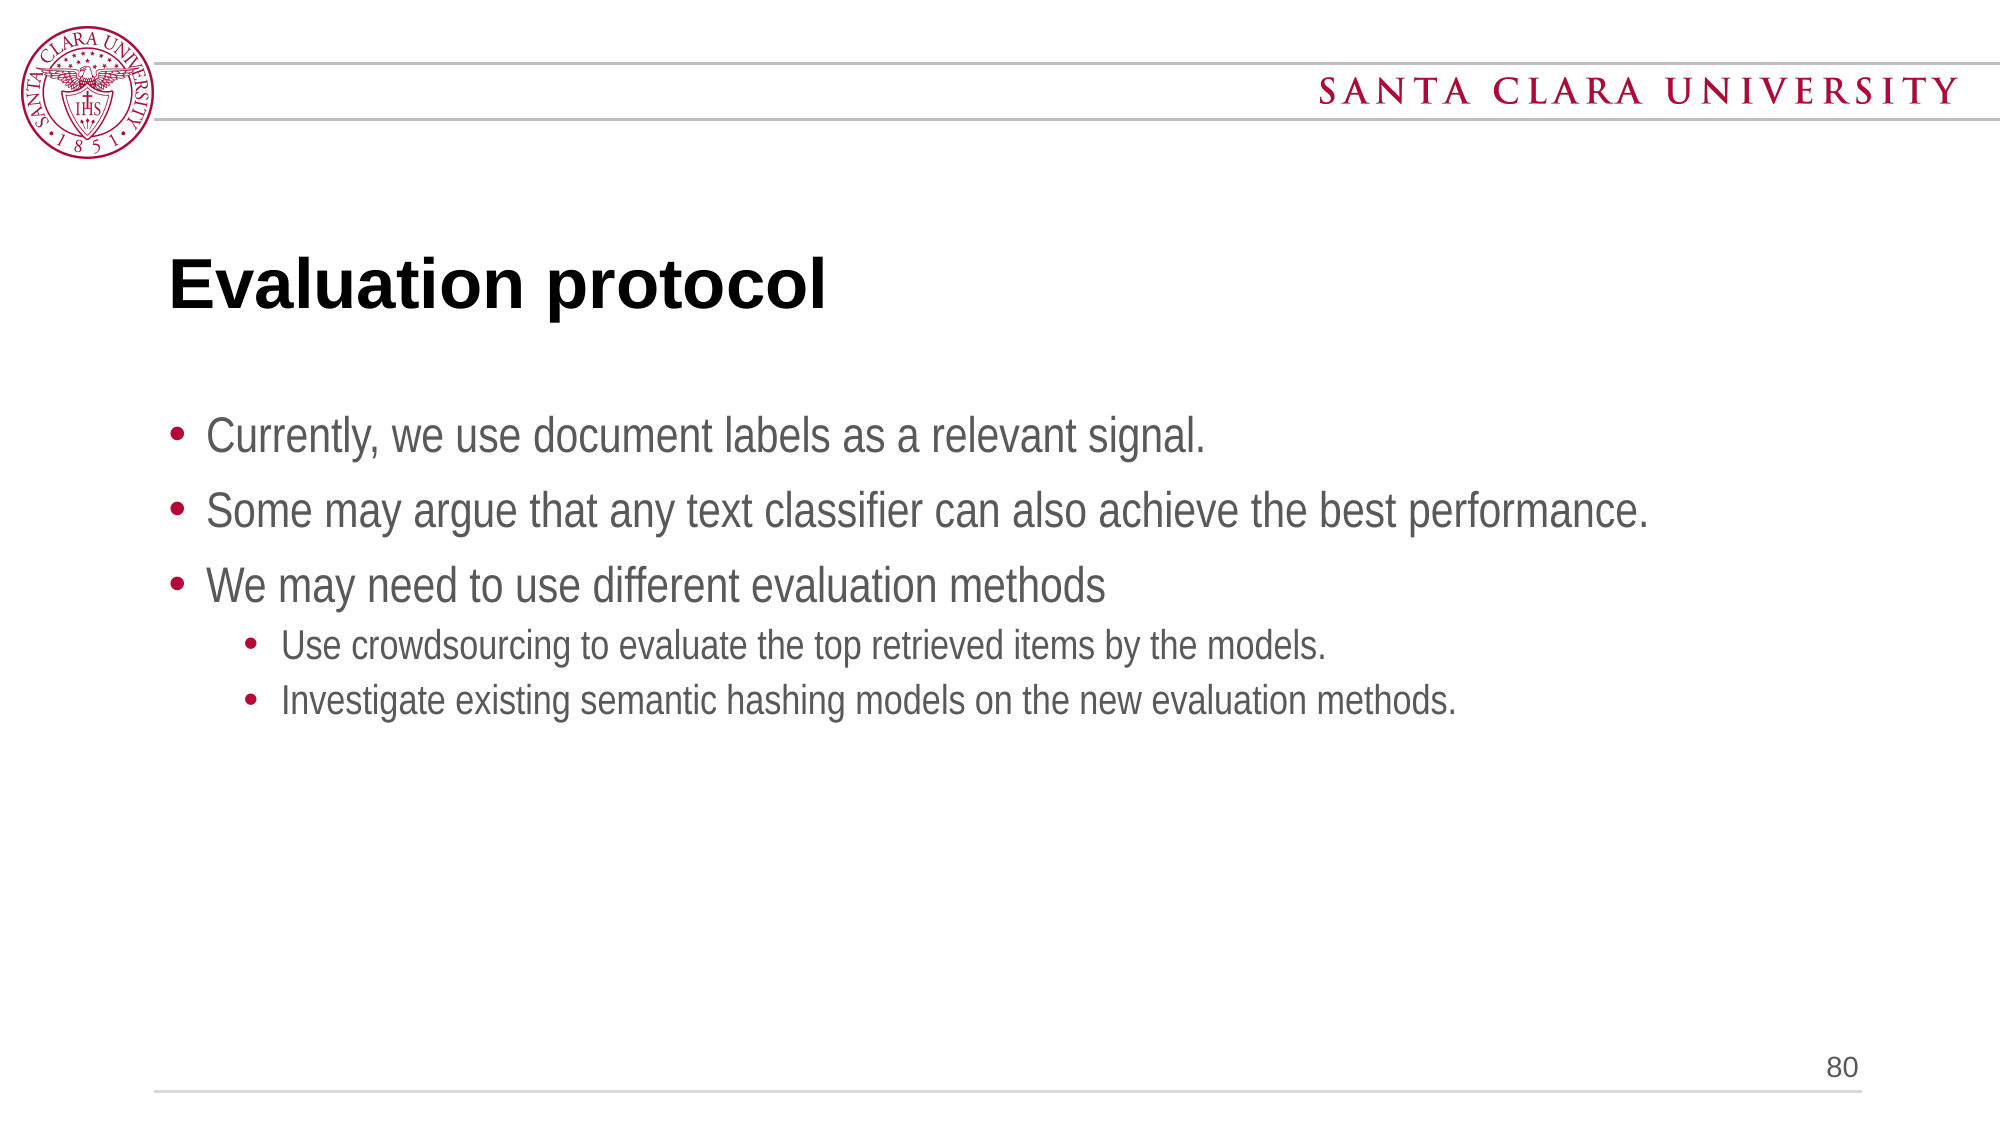

# Evaluation protocol
Currently, we use document labels as a relevant signal.
Some may argue that any text classifier can also achieve the best performance.
We may need to use different evaluation methods
Use crowdsourcing to evaluate the top retrieved items by the models.
Investigate existing semantic hashing models on the new evaluation methods.
80